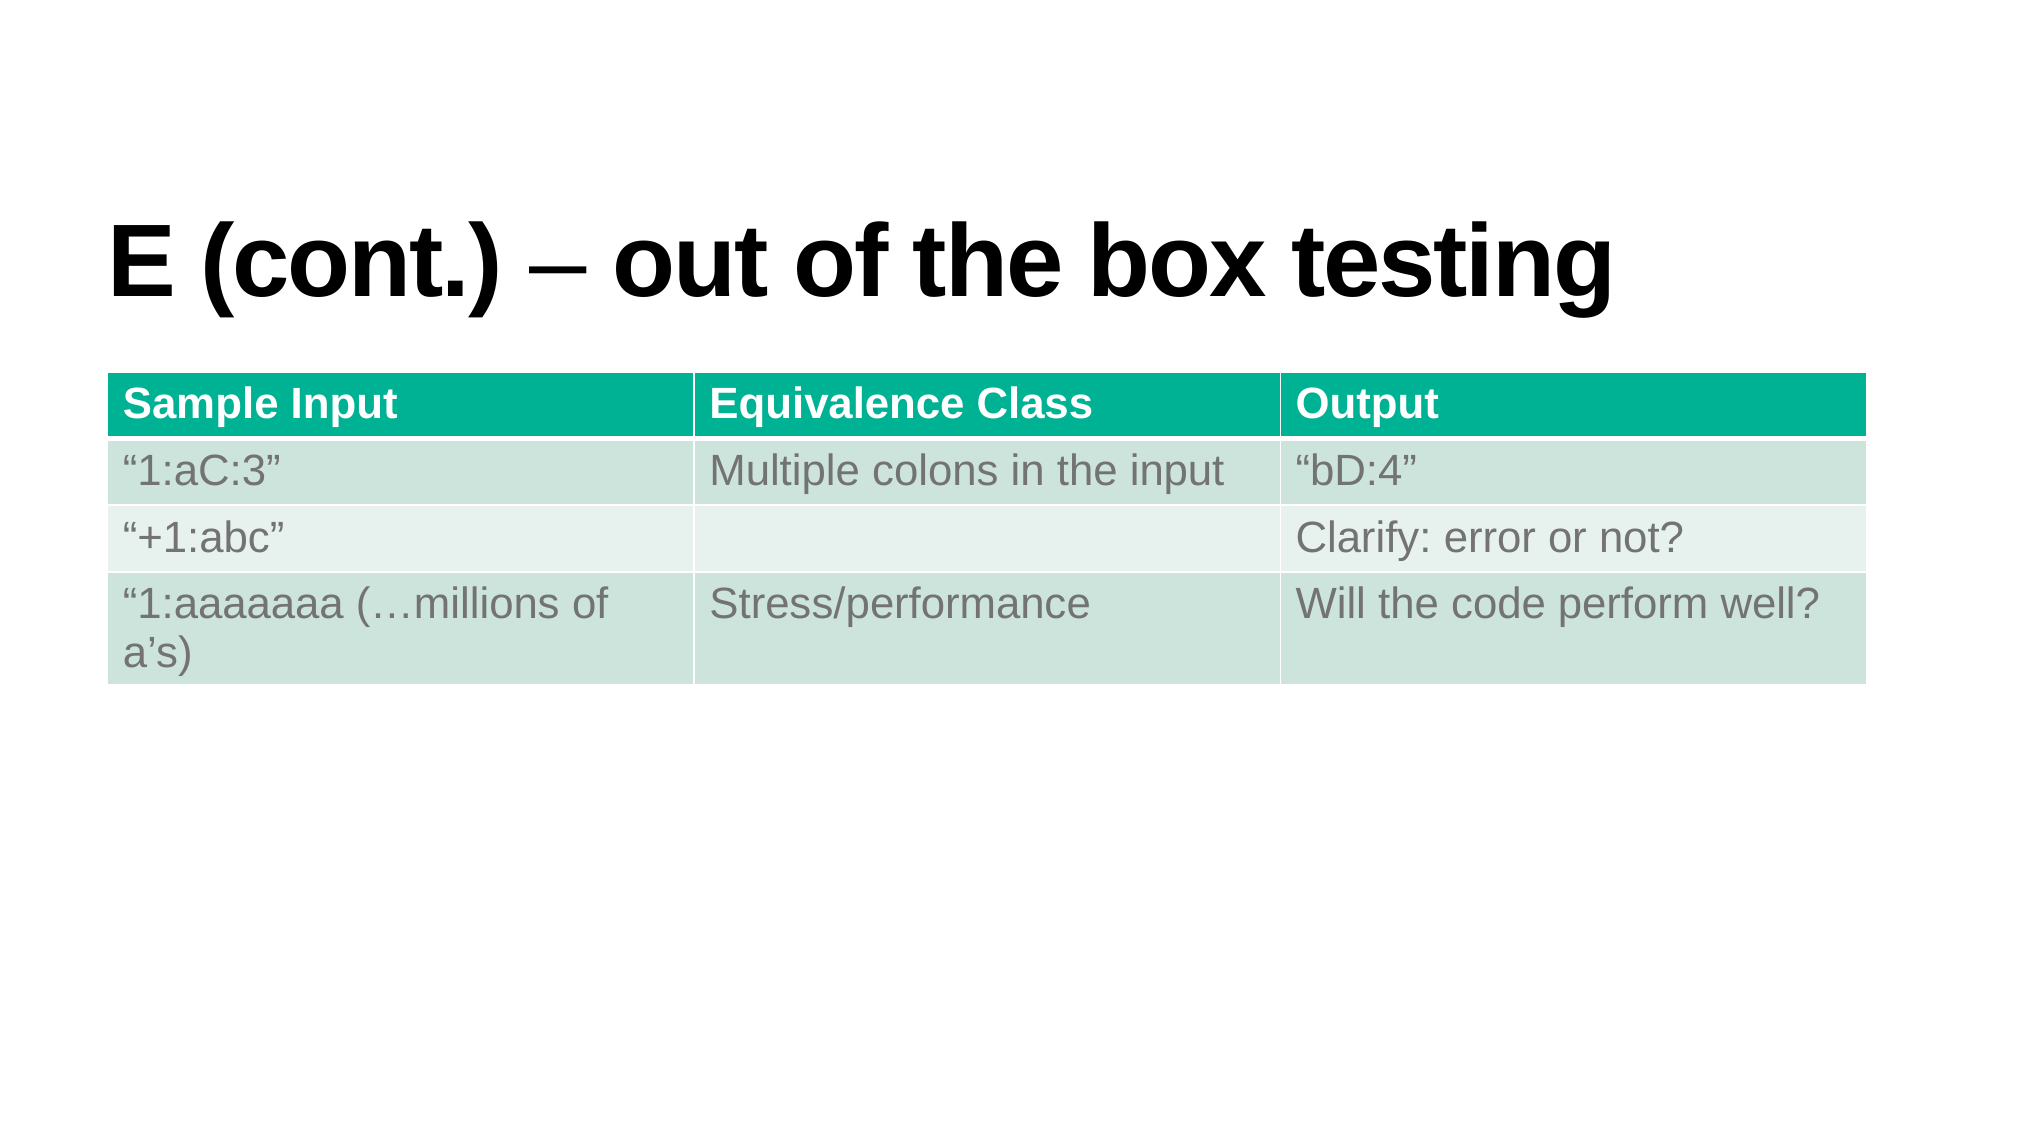

# E (cont.) – out of the box testing
| Sample Input | Equivalence Class | Output |
| --- | --- | --- |
| “1:aC:3” | Multiple colons in the input | “bD:4” |
| “+1:abc” |  | Clarify: error or not? |
| “1:aaaaaaa (…millions of a’s) | Stress/performance | Will the code perform well? |